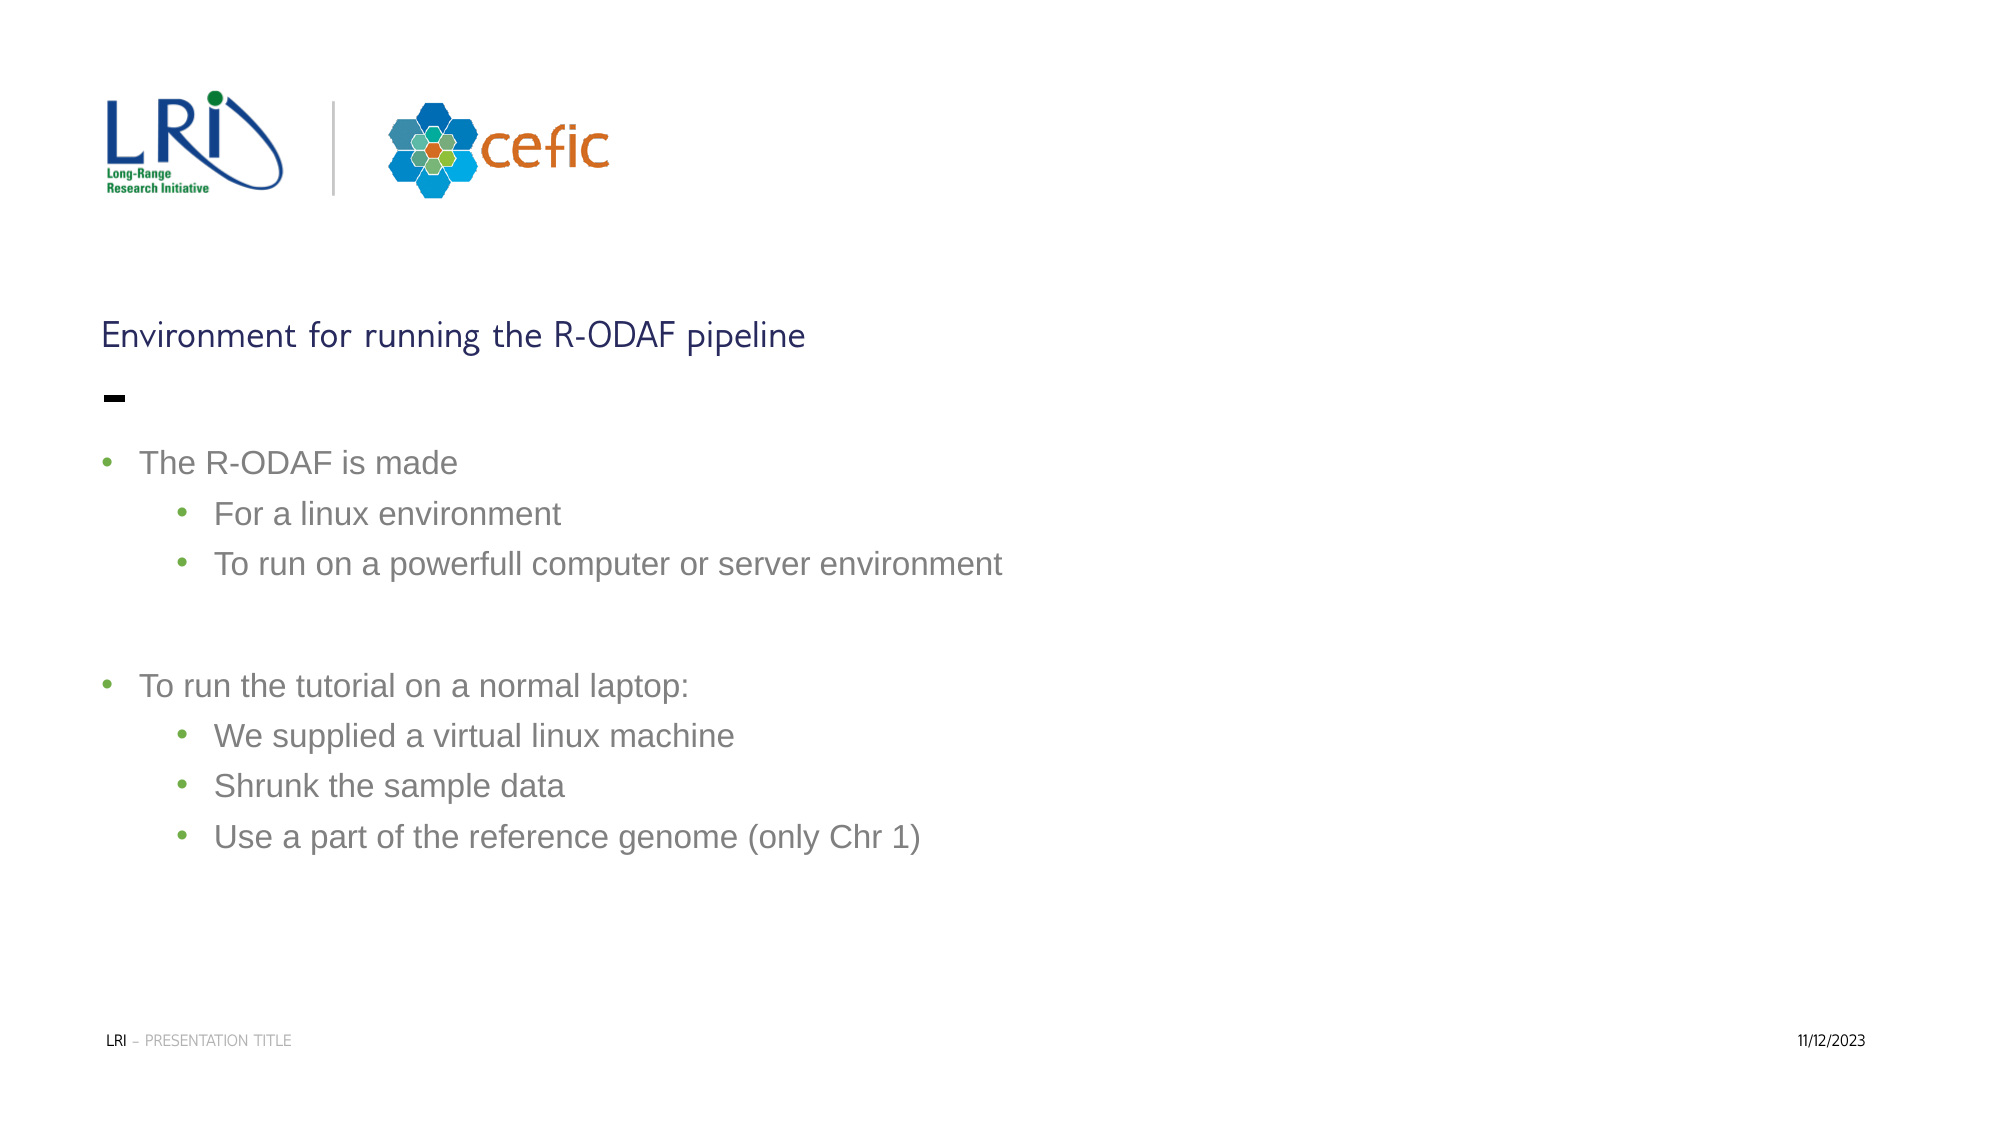

# Environment for running the R-ODAF pipeline
The R-ODAF is made
For a linux environment
To run on a powerfull computer or server environment

To run the tutorial on a normal laptop:
We supplied a virtual linux machine
Shrunk the sample data
Use a part of the reference genome (only Chr 1)

LRI – PRESENTATION TITLE
11/12/2023